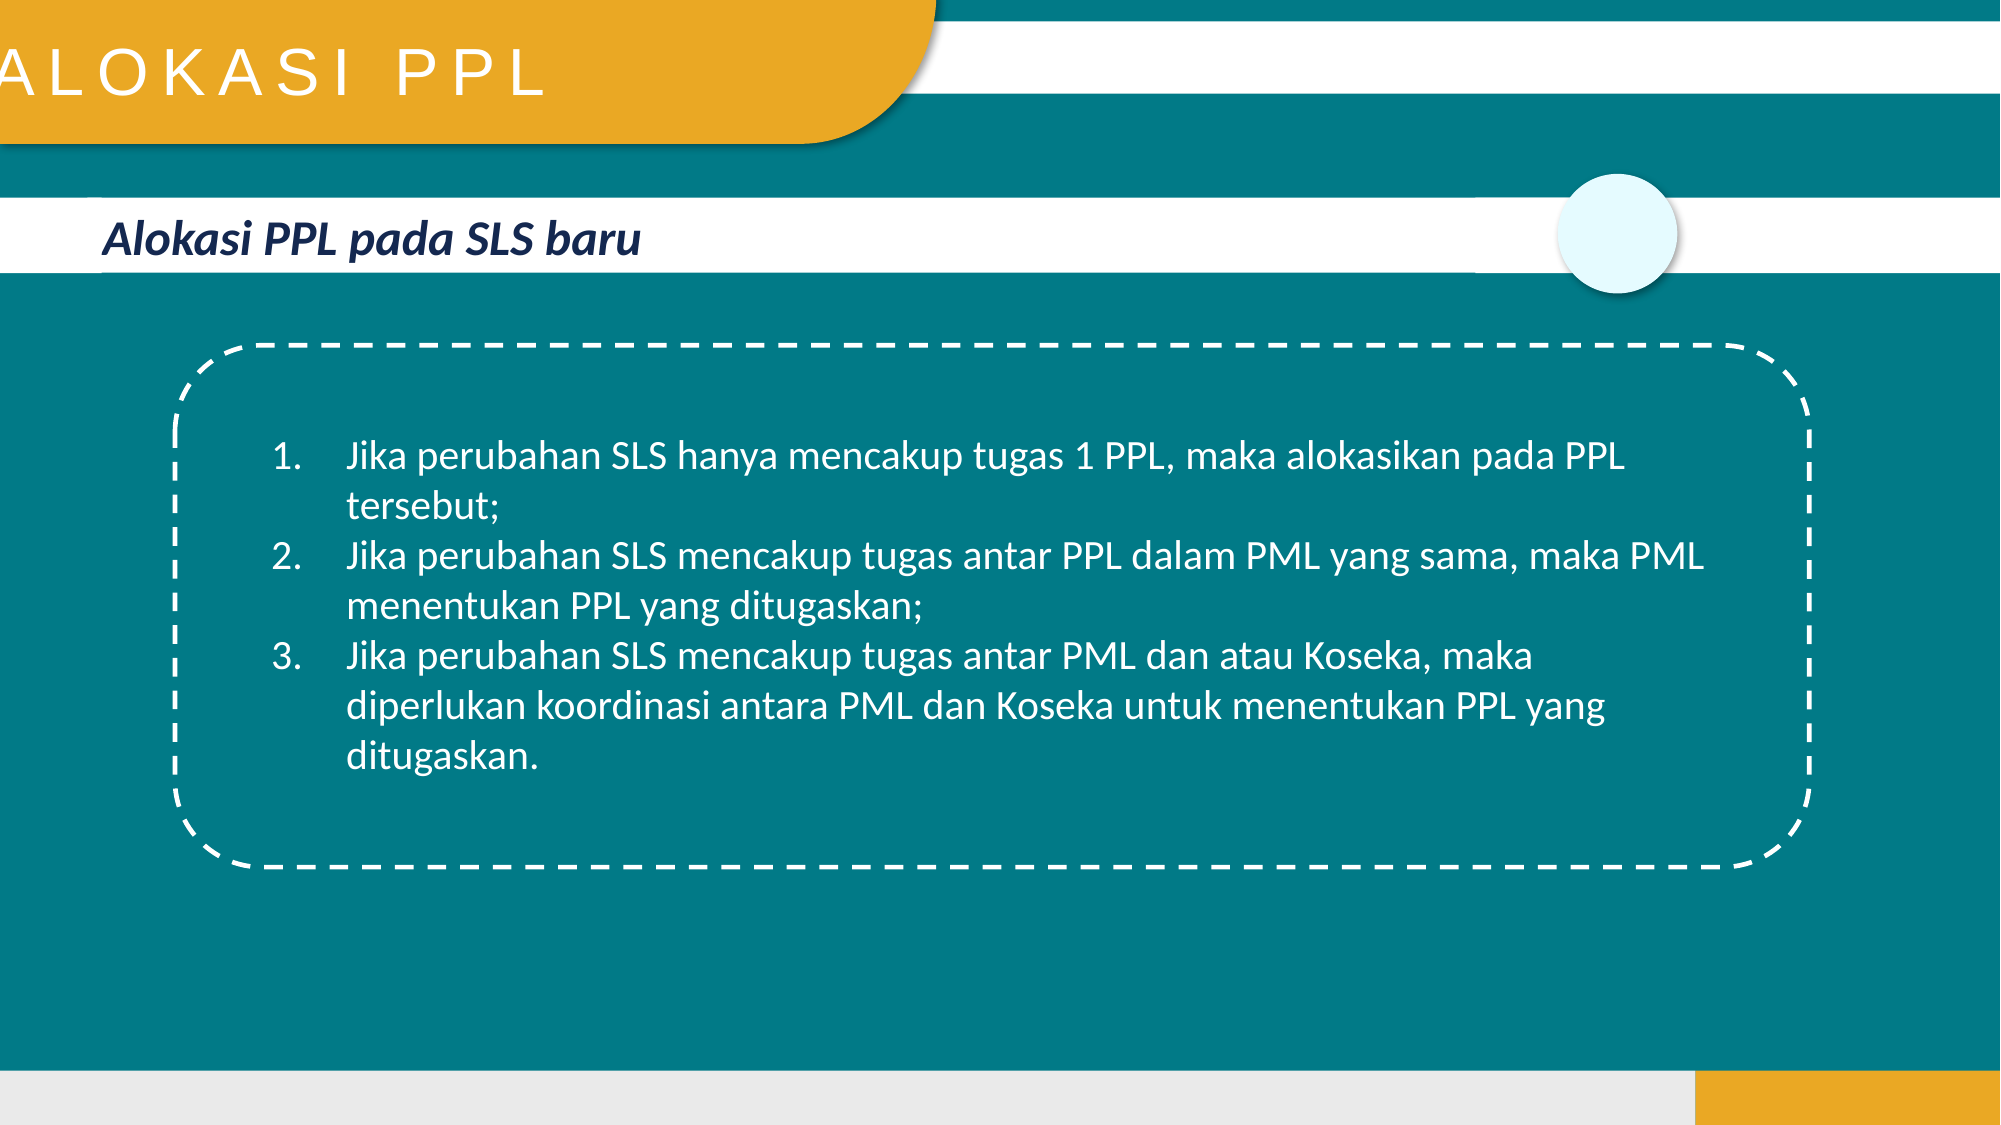

ALOKASI PPL

lihat Suplemen halaman ….

Alokasi PPL pada SLS baru

Jika perubahan SLS hanya mencakup tugas 1 PPL, maka alokasikan pada PPL tersebut;
Jika perubahan SLS mencakup tugas antar PPL dalam PML yang sama, maka PML menentukan PPL yang ditugaskan;
Jika perubahan SLS mencakup tugas antar PML dan atau Koseka, maka diperlukan koordinasi antara PML dan Koseka untuk menentukan PPL yang ditugaskan.
13